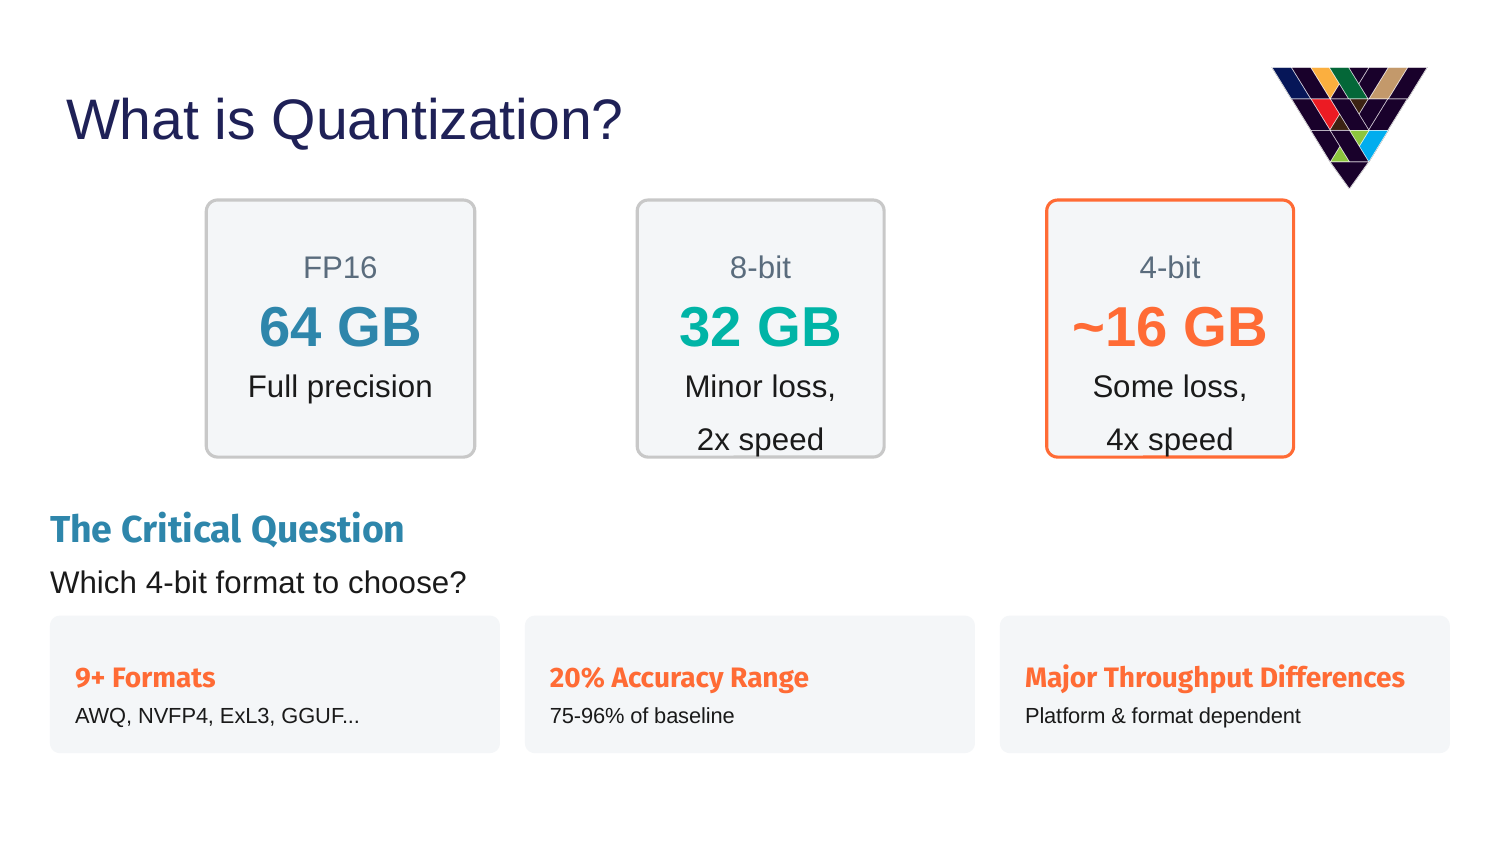

# What is Quantization?

FP16
8-bit
4-bit
64 GB
32 GB
~16 GB
Full precision
Minor loss, 2x speed
Some loss, 4x speed
The Critical Question
Which 4-bit format to choose?

Major Throughput Differences
9+ Formats
20% Accuracy Range
Platform & format dependent
AWQ, NVFP4, ExL3, GGUF...
75-96% of baseline